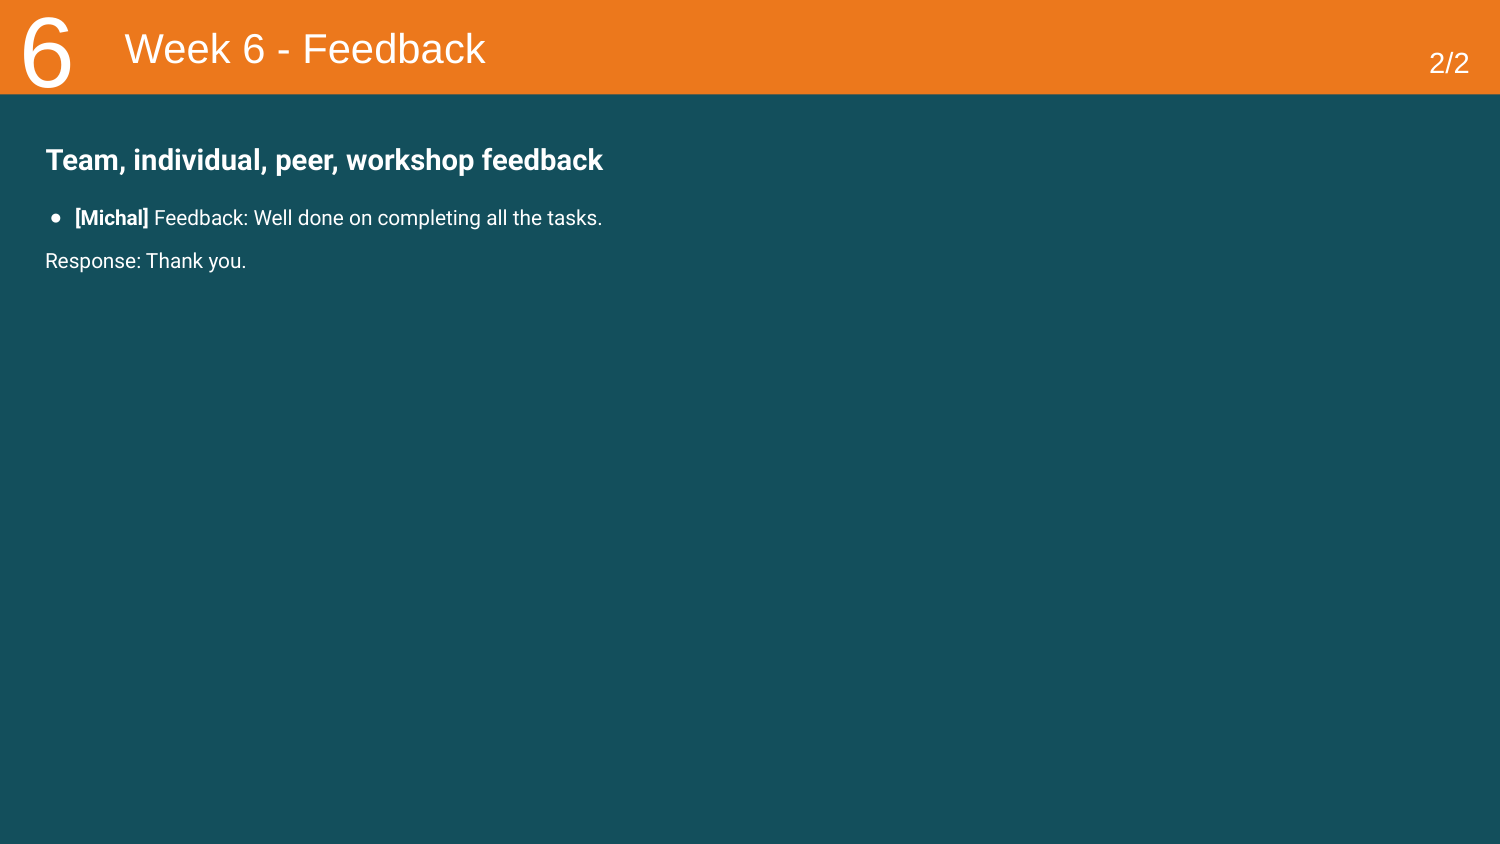

6
# Week 6 - Feedback
2/2
Team, individual, peer, workshop feedback
[Michal] Feedback: Well done on completing all the tasks.
Response: Thank you.